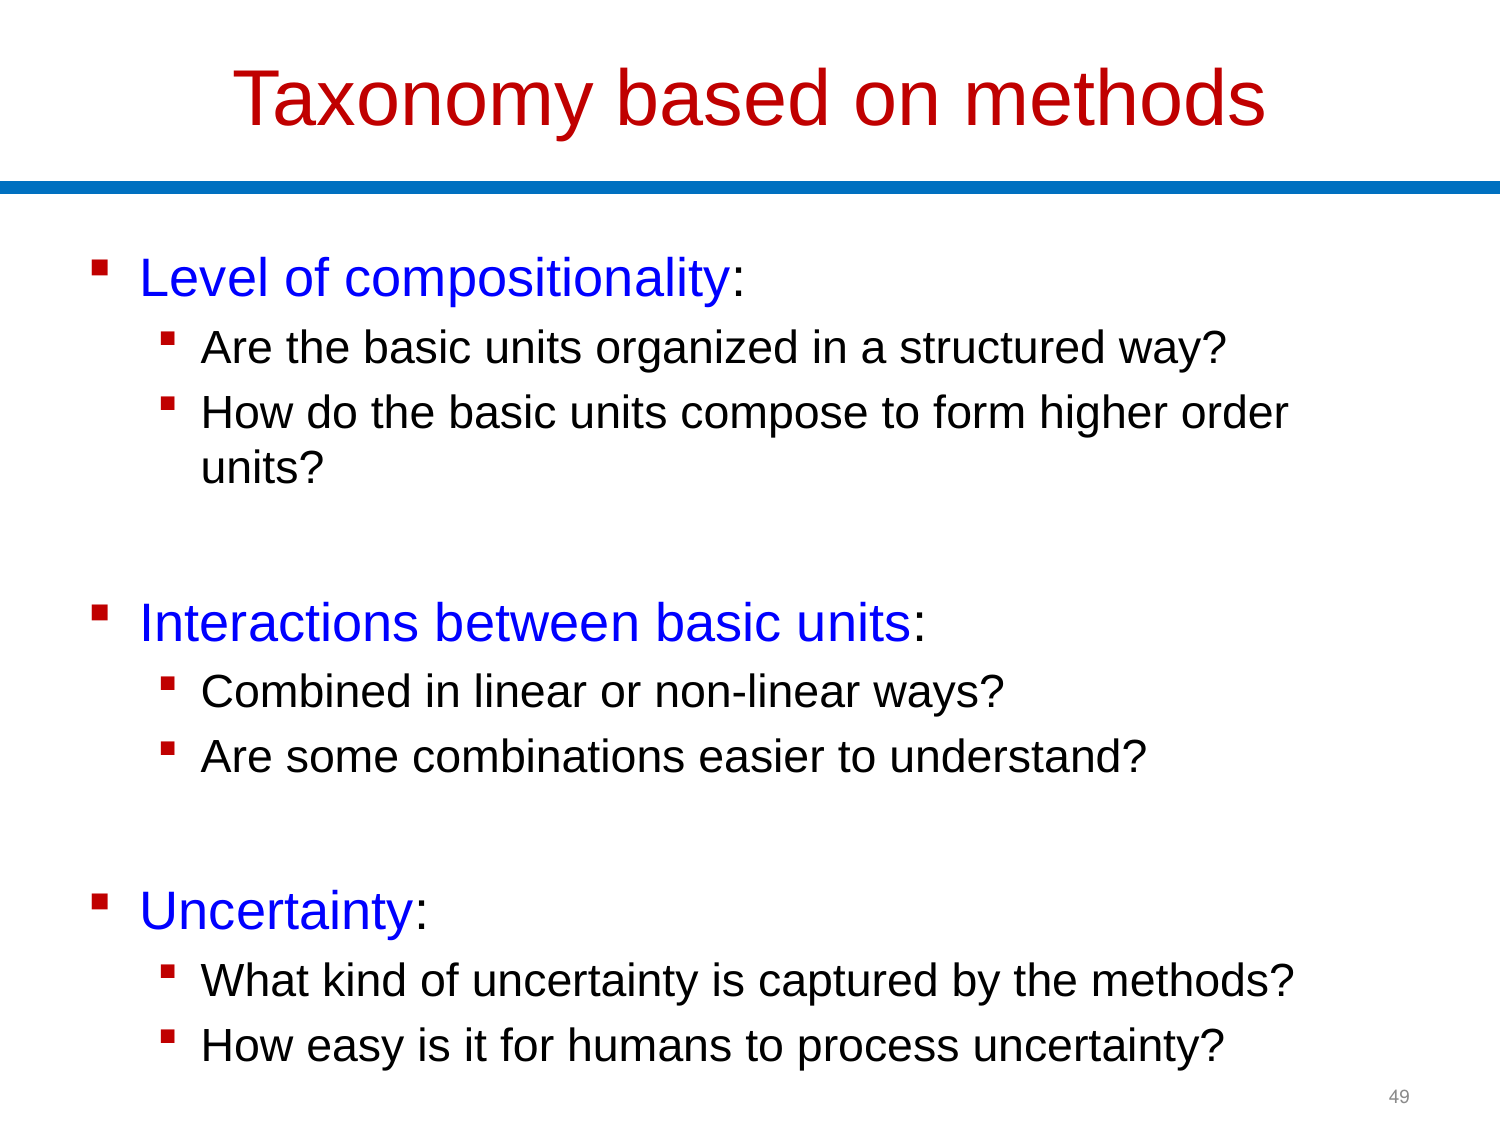

# Taxonomy based on methods
Level of compositionality:
Are the basic units organized in a structured way?
How do the basic units compose to form higher order units?

Interactions between basic units:
Combined in linear or non-linear ways?
Are some combinations easier to understand?

Uncertainty:
What kind of uncertainty is captured by the methods?
How easy is it for humans to process uncertainty?
49